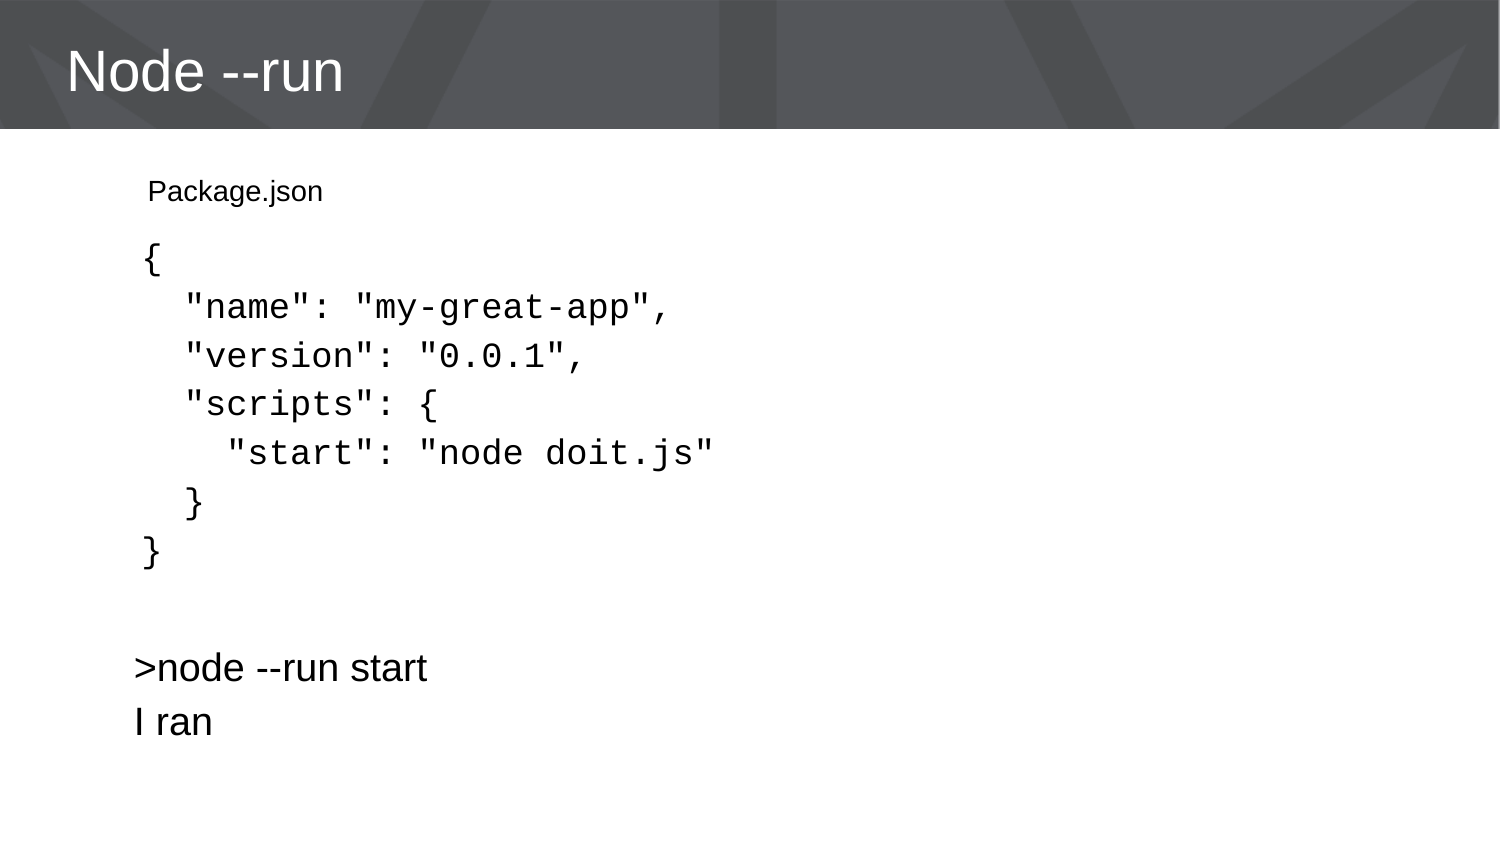

# Node --run

Package.json
{
  "name": "my-great-app",
  "version": "0.0.1",
  "scripts": {
    "start": "node doit.js"
  }
}
>node --run start
I ran